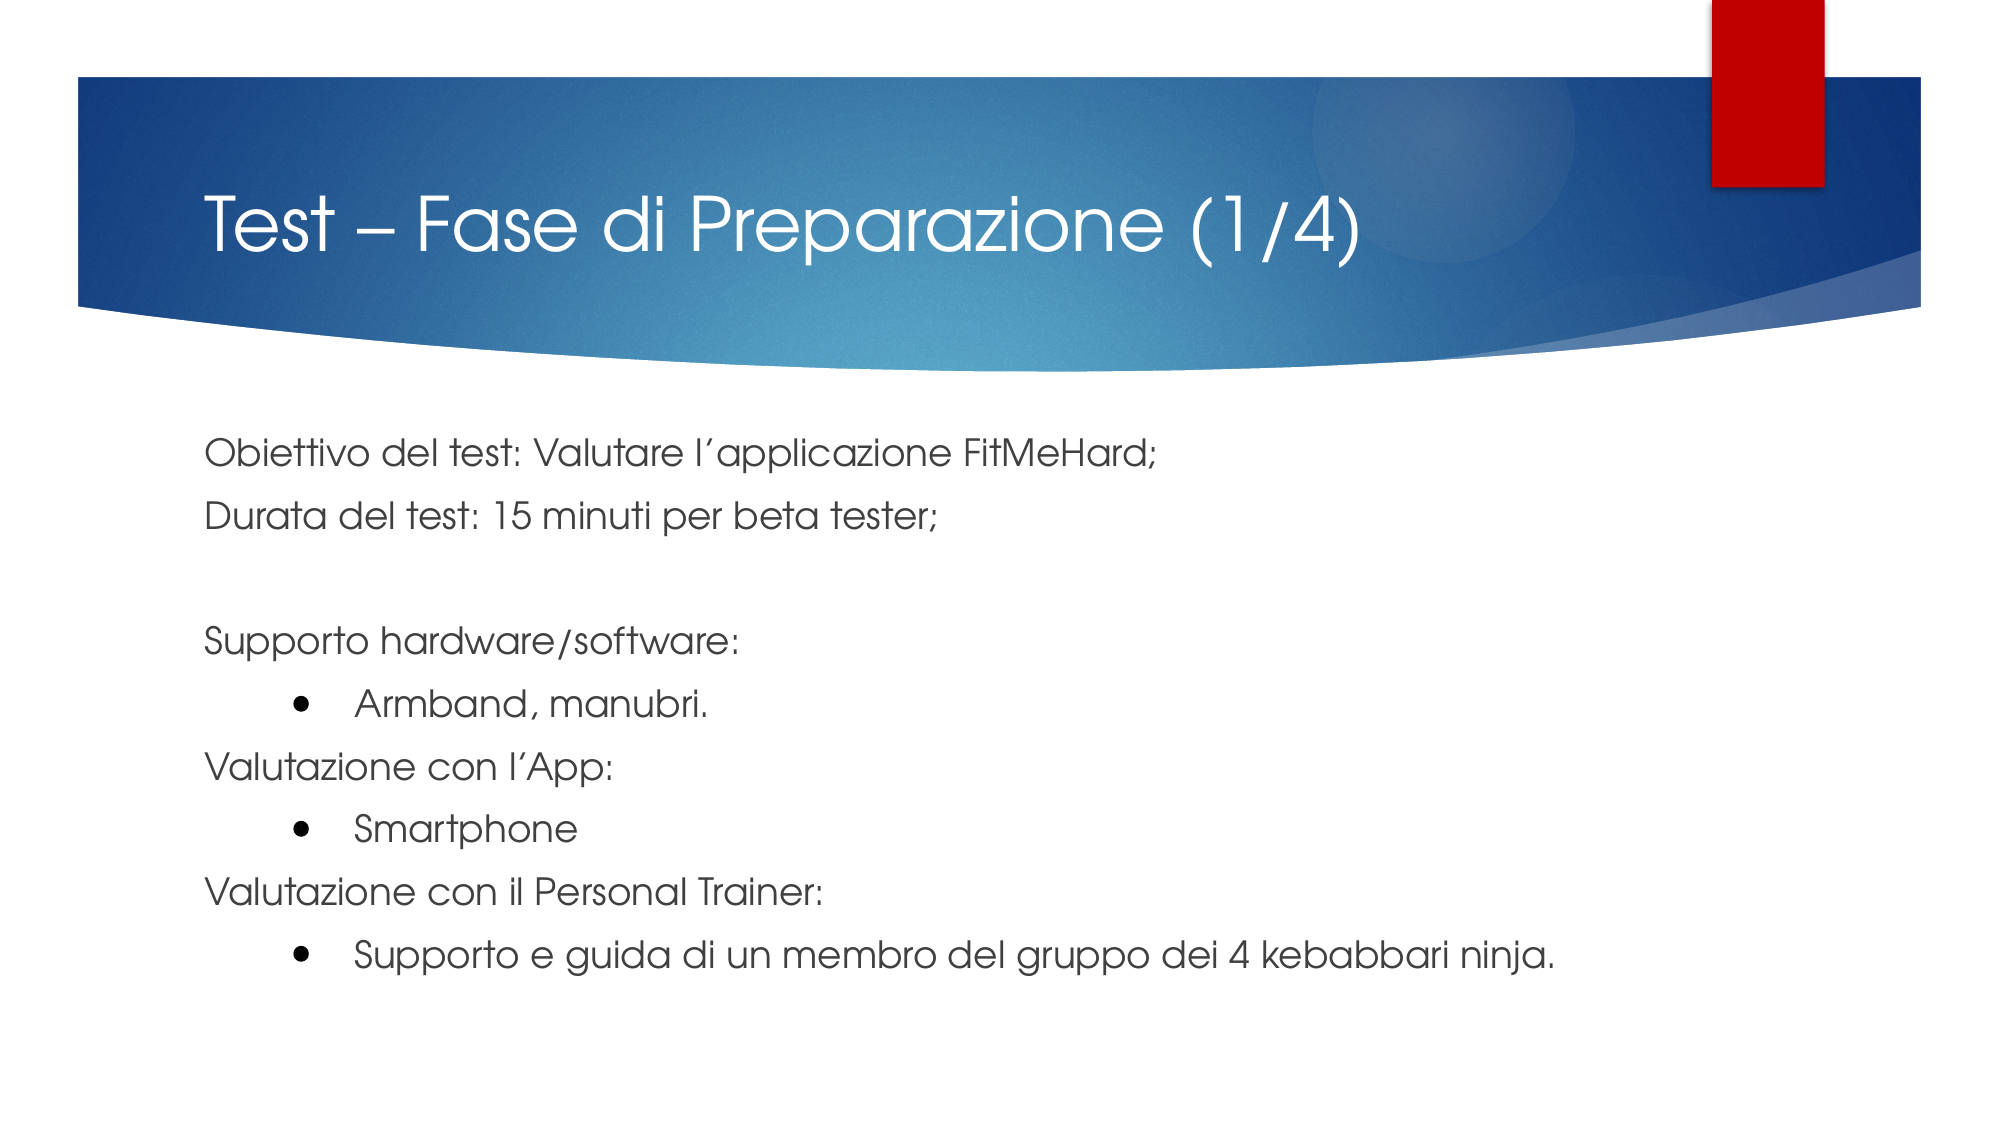

# Test – Fase di Preparazione (1/4)
Obiettivo del test: Valutare l’applicazione FitMeHard;
Durata del test: 15 minuti per beta tester;

Supporto hardware/software:
Armband, manubri.
Valutazione con l’App:
Smartphone
Valutazione con il Personal Trainer:
Supporto e guida di un membro del gruppo dei 4 kebabbari ninja.